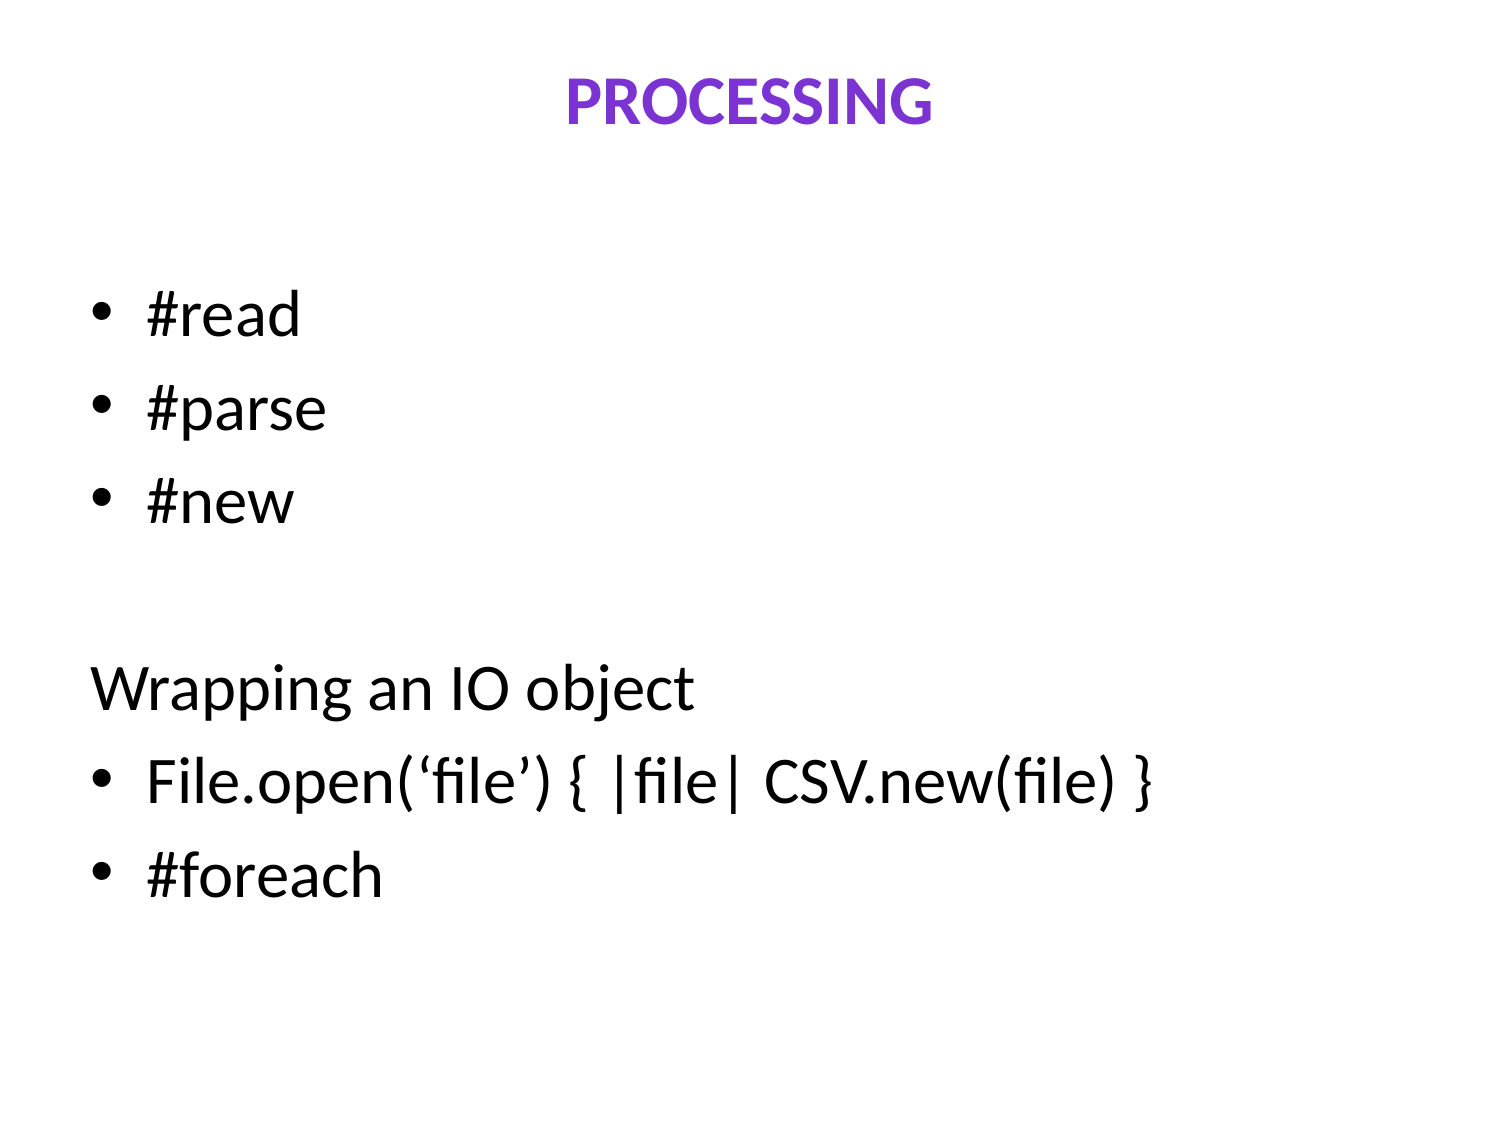

# processing
#read
#parse
#new

Wrapping an IO object
File.open(‘file’) { |file| CSV.new(file) }
#foreach